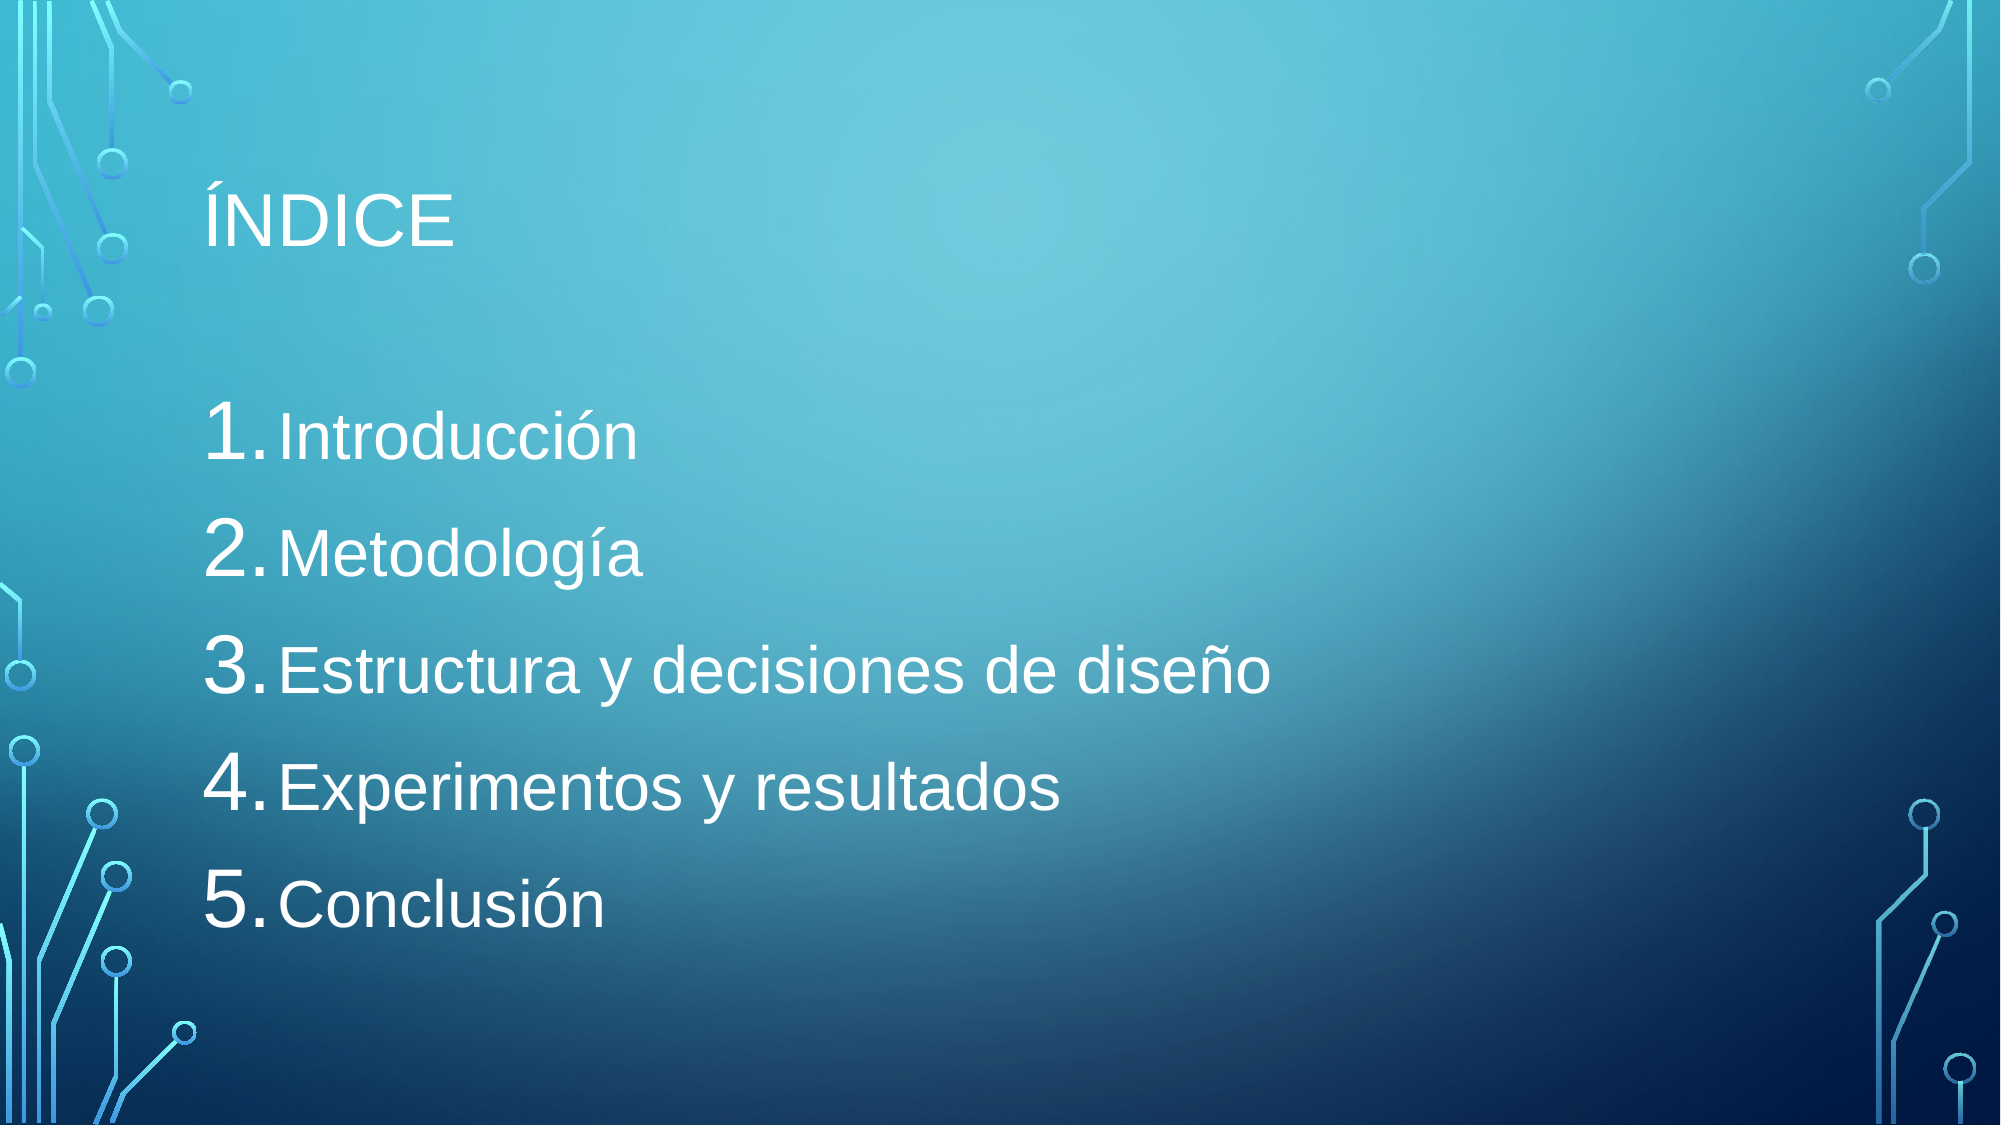

# Índice
Introducción
Metodología
Estructura y decisiones de diseño
Experimentos y resultados
Conclusión